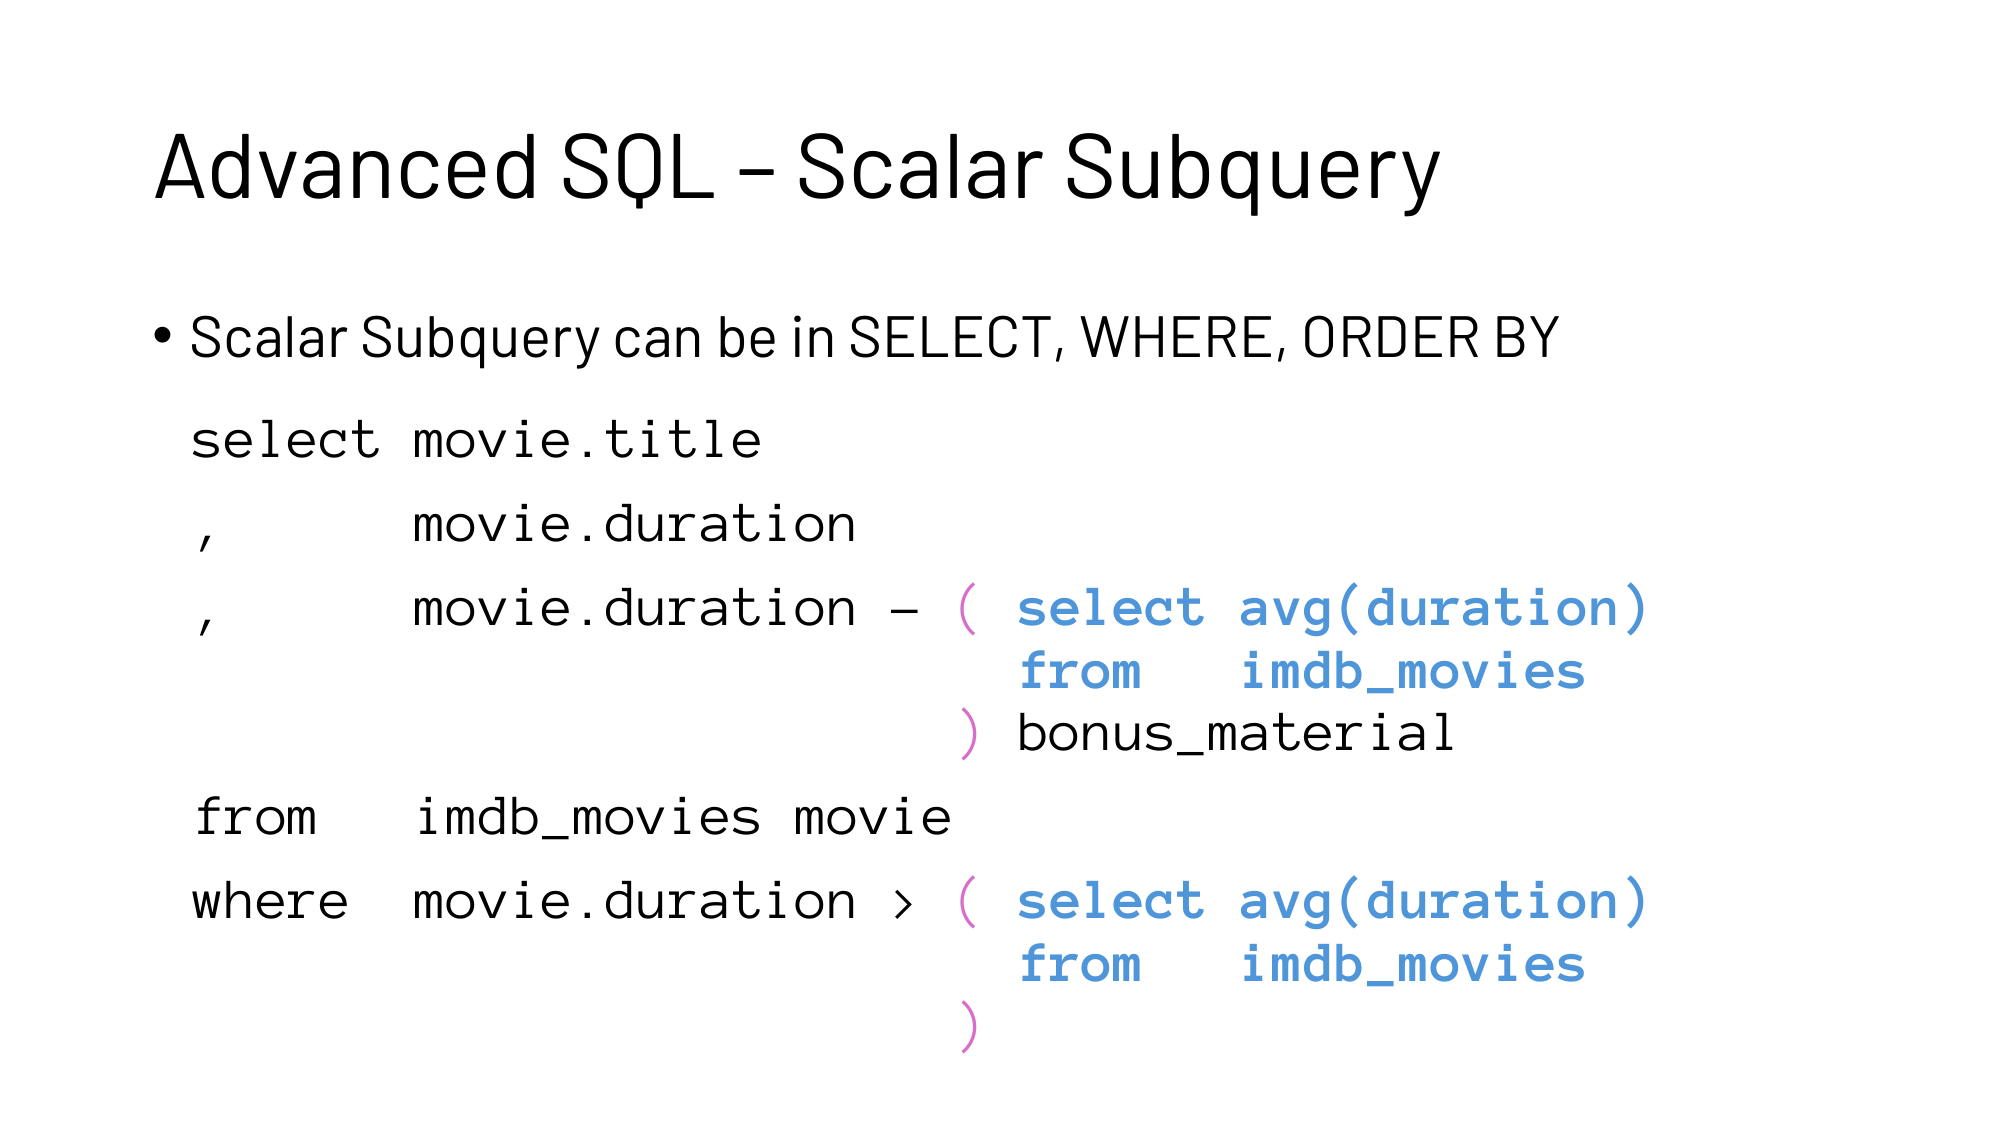

# Advanced SQL – Scalar Subquery
Scalar Subquery can be in SELECT, WHERE, ORDER BY
select movie.title
,      movie.duration
,      movie.duration - ( select avg(duration)
                          from   imdb_movies
                        ) bonus_material
from   imdb_movies movie
where  movie.duration > ( select avg(duration)
                          from   imdb_movies
                        )